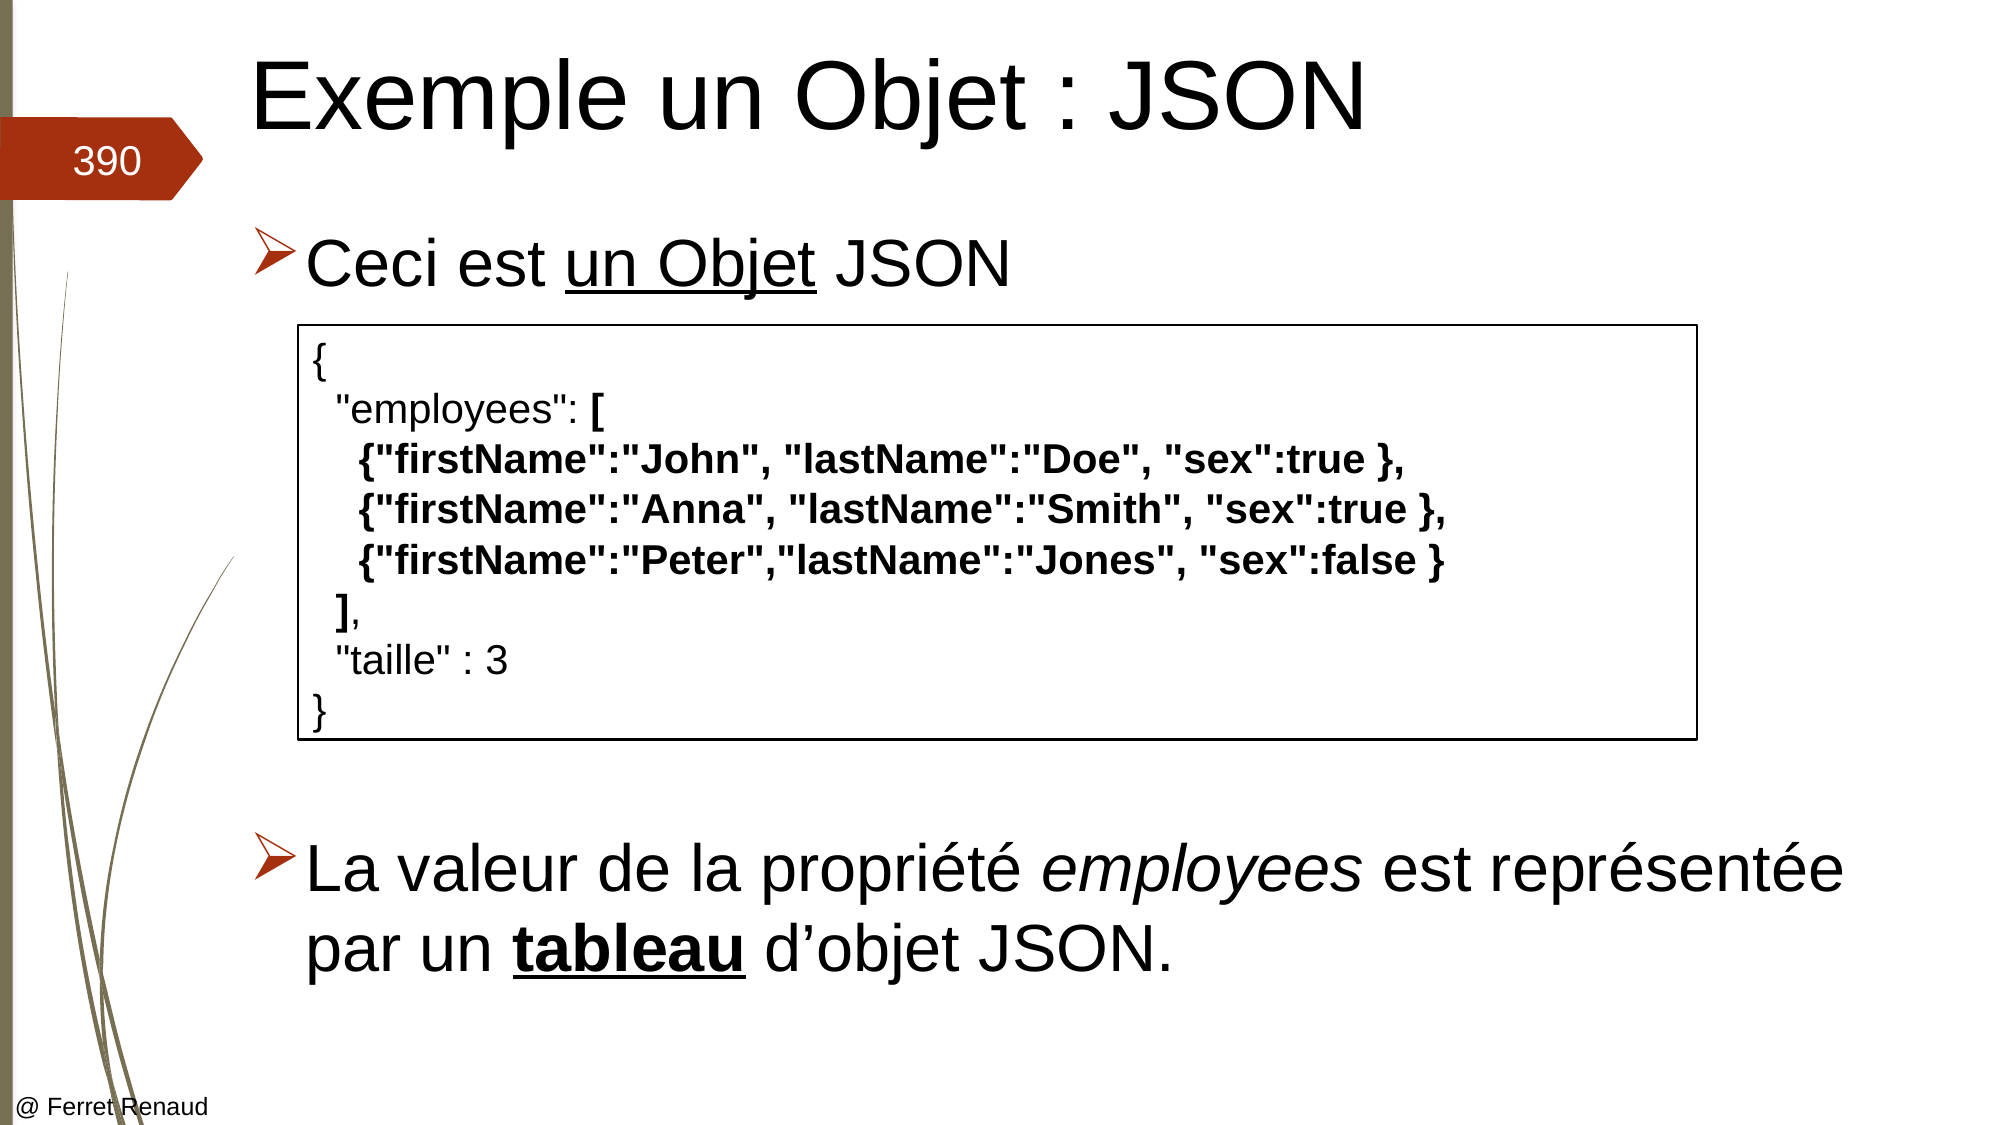

# Exemple un Objet : JSON
390
Ceci est un Objet JSON

La valeur de la propriété employees est représentée par un tableau d’objet JSON.
{
  "employees": [
    {"firstName":"John", "lastName":"Doe", "sex":true }, 
    {"firstName":"Anna", "lastName":"Smith", "sex":true }, 
    {"firstName":"Peter","lastName":"Jones", "sex":false } 
  ],
  "taille" : 3
}
@ Ferret Renaud